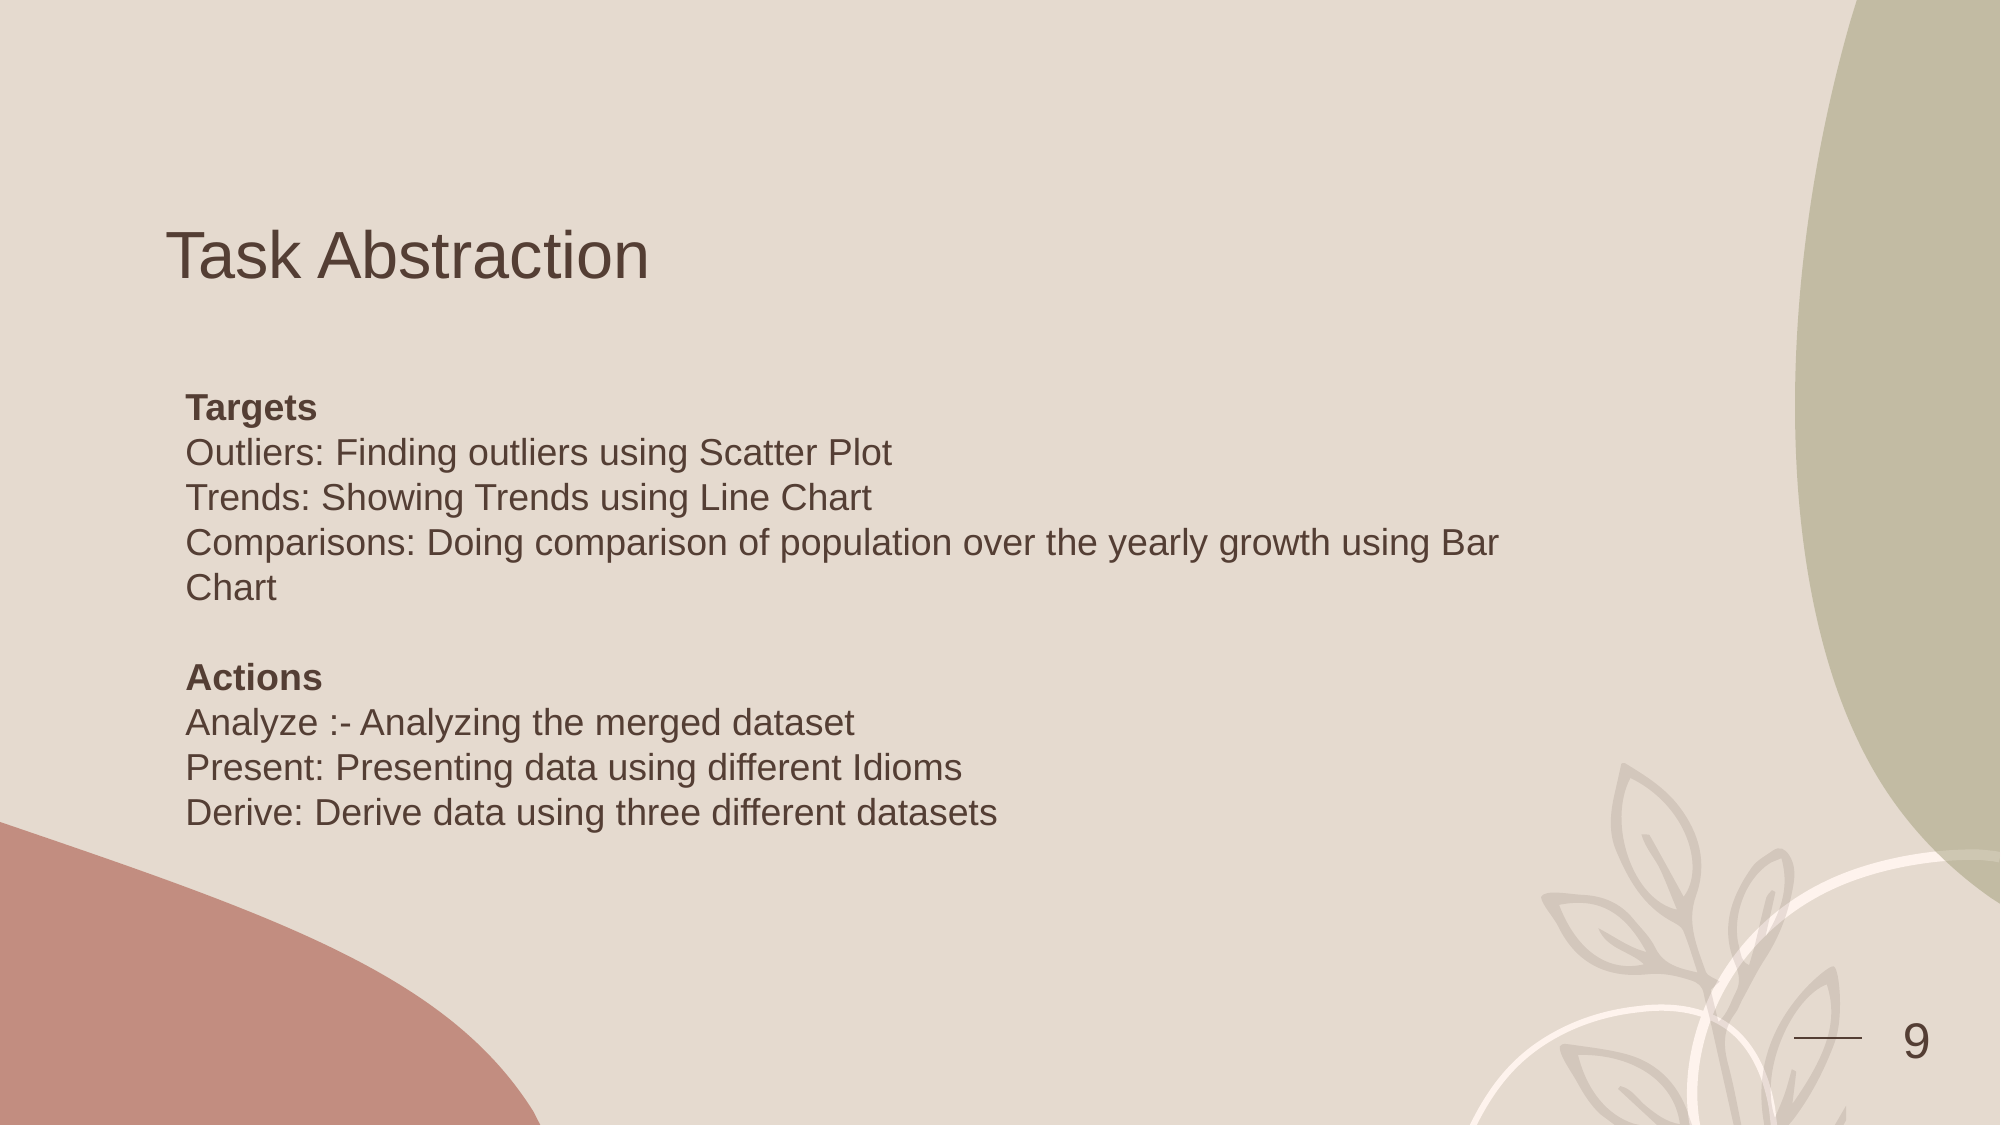

# Task Abstraction
Targets
Outliers: Finding outliers using Scatter Plot
Trends: Showing Trends using Line Chart
Comparisons: Doing comparison of population over the yearly growth using Bar Chart
Actions
Analyze :- Analyzing the merged dataset
Present: Presenting data using different Idioms
Derive: Derive data using three different datasets
9